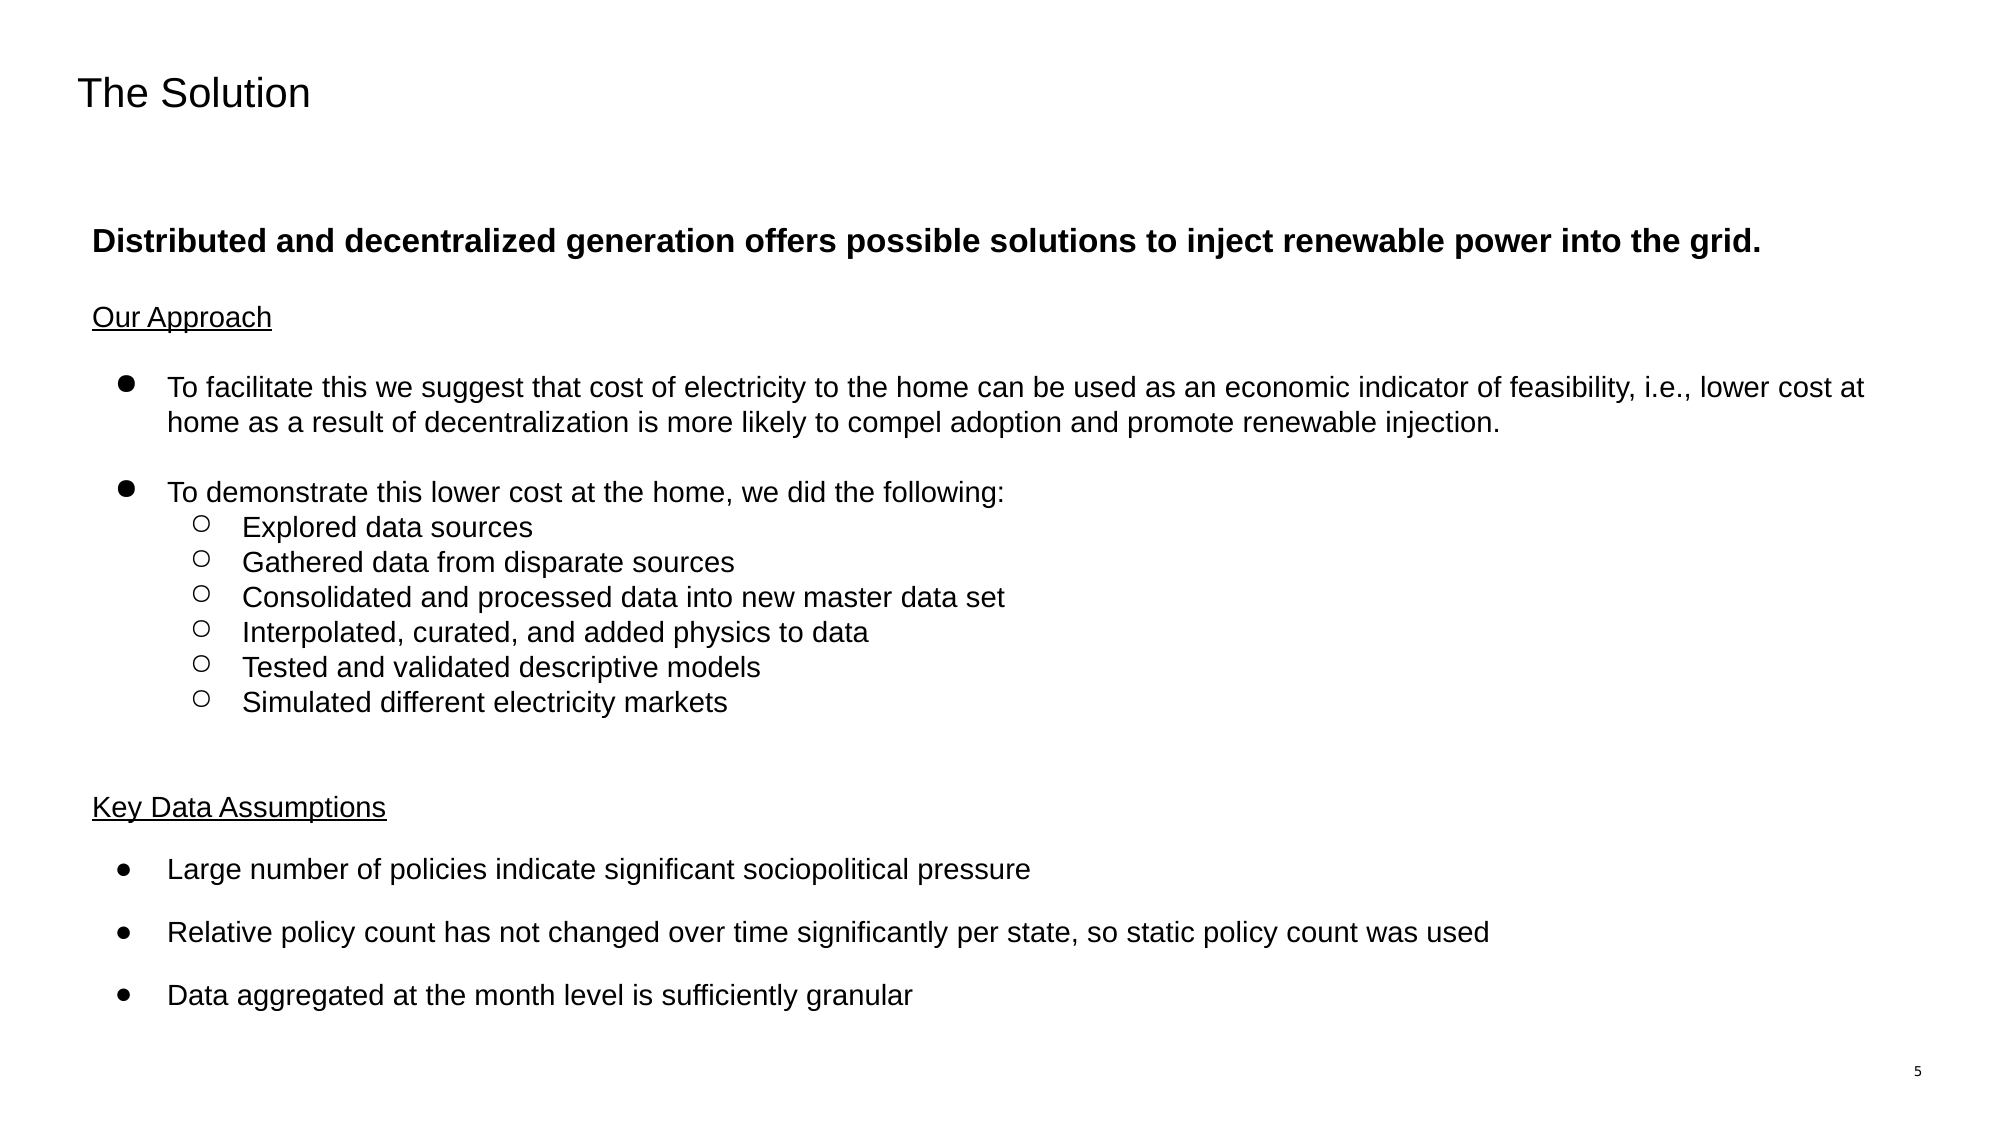

# The Solution
Distributed and decentralized generation offers possible solutions to inject renewable power into the grid.

Our Approach

To facilitate this we suggest that cost of electricity to the home can be used as an economic indicator of feasibility, i.e., lower cost at home as a result of decentralization is more likely to compel adoption and promote renewable injection.

To demonstrate this lower cost at the home, we did the following:
Explored data sources
Gathered data from disparate sources
Consolidated and processed data into new master data set
Interpolated, curated, and added physics to data
Tested and validated descriptive models
Simulated different electricity markets

Key Data Assumptions
Large number of policies indicate significant sociopolitical pressure
Relative policy count has not changed over time significantly per state, so static policy count was used
Data aggregated at the month level is sufficiently granular